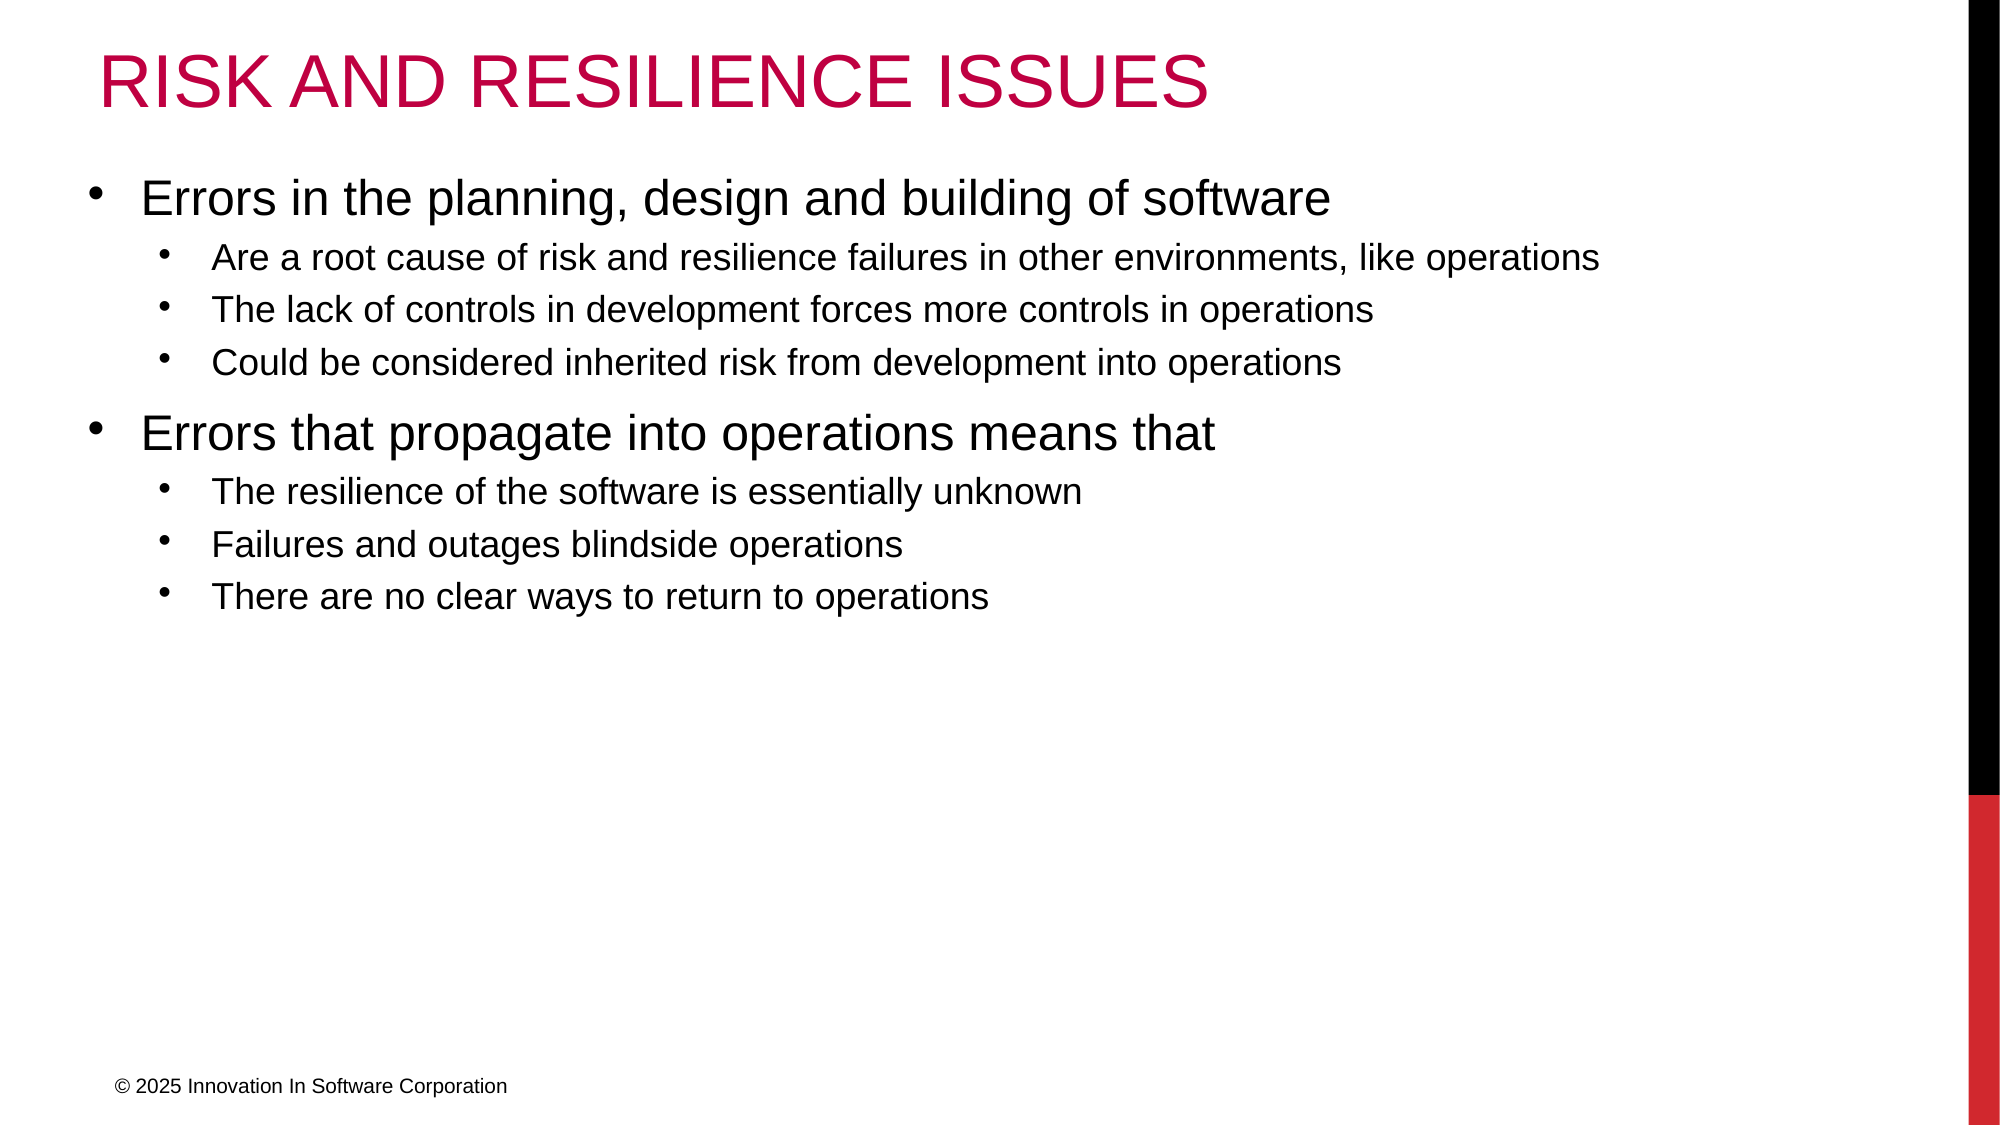

# Risk and resilience issues
Errors in the planning, design and building of software
Are a root cause of risk and resilience failures in other environments, like operations
The lack of controls in development forces more controls in operations
Could be considered inherited risk from development into operations
Errors that propagate into operations means that
The resilience of the software is essentially unknown
Failures and outages blindside operations
There are no clear ways to return to operations
© 2025 Innovation In Software Corporation